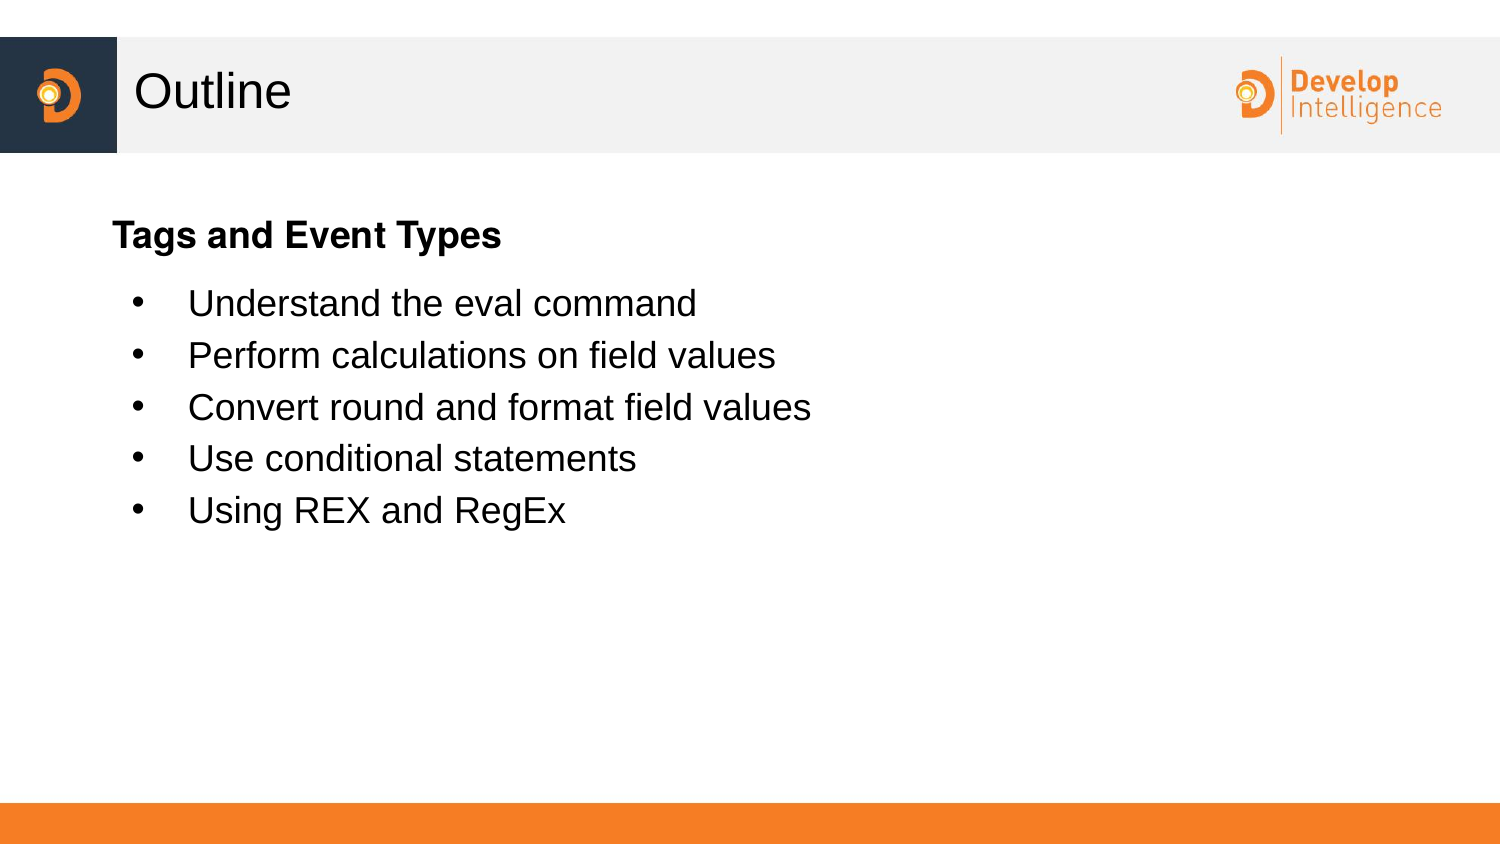

# Outline
Tags and Event Types
Understand the eval command
Perform calculations on field values
Convert round and format field values
Use conditional statements
Using REX and RegEx